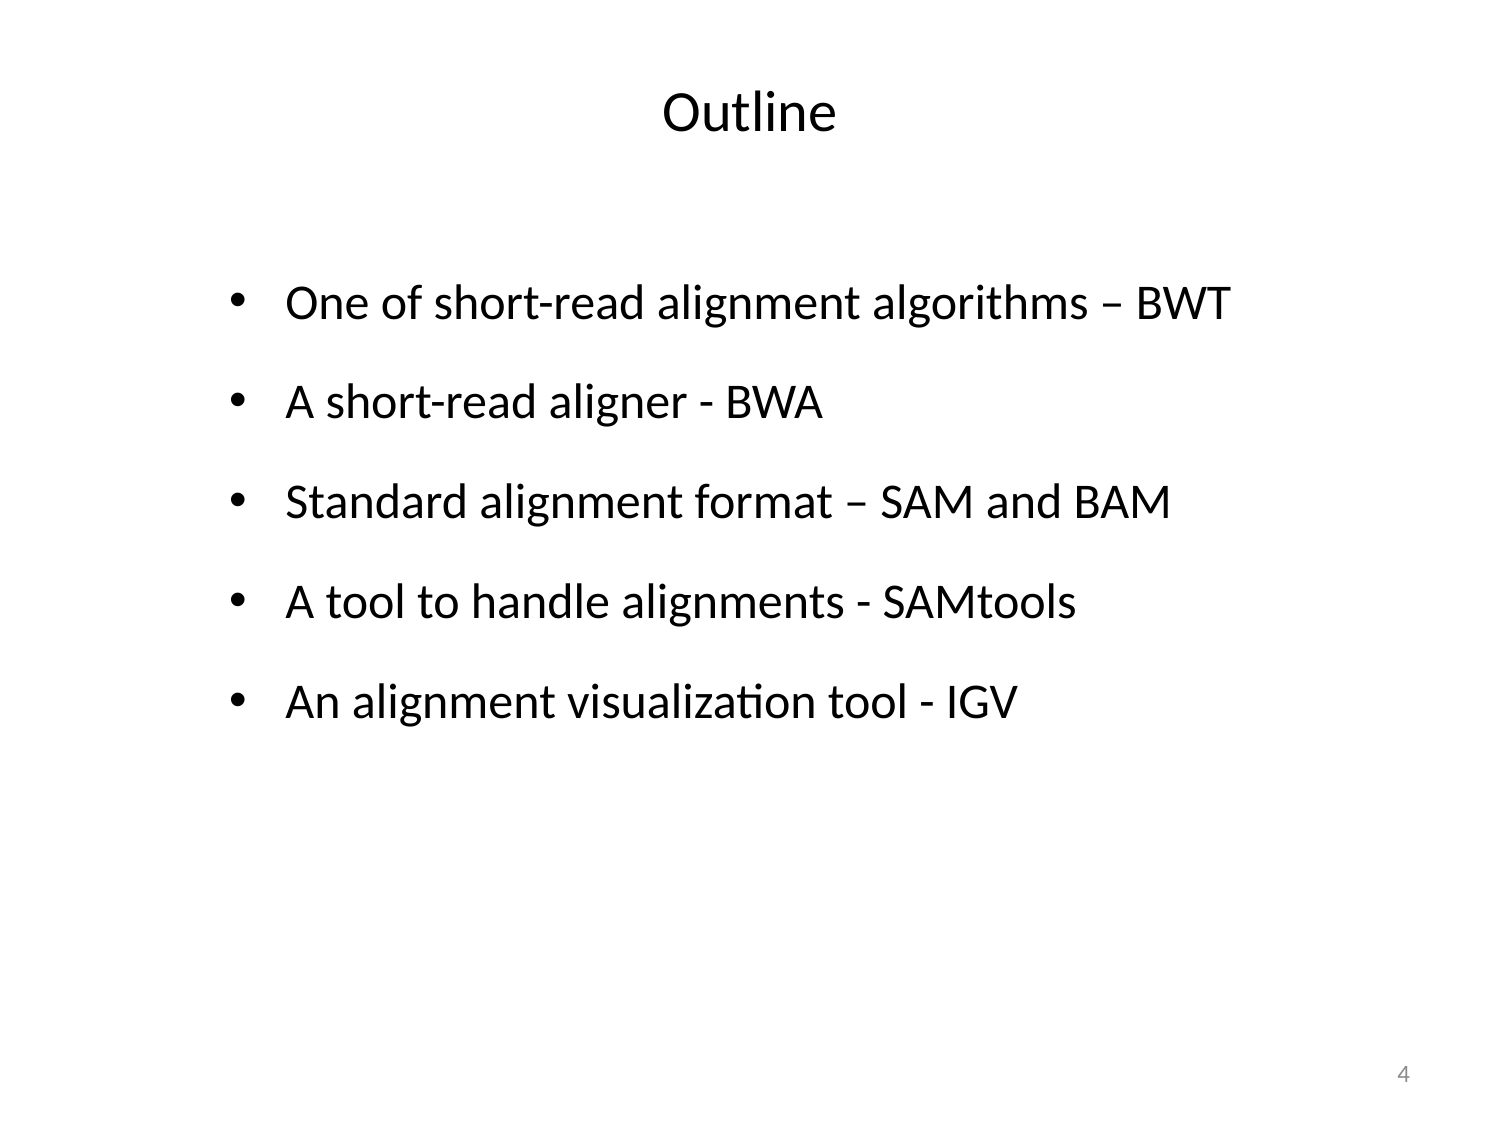

# Outline
One of short-read alignment algorithms – BWT
A short-read aligner - BWA
Standard alignment format – SAM and BAM
A tool to handle alignments - SAMtools
An alignment visualization tool - IGV
4